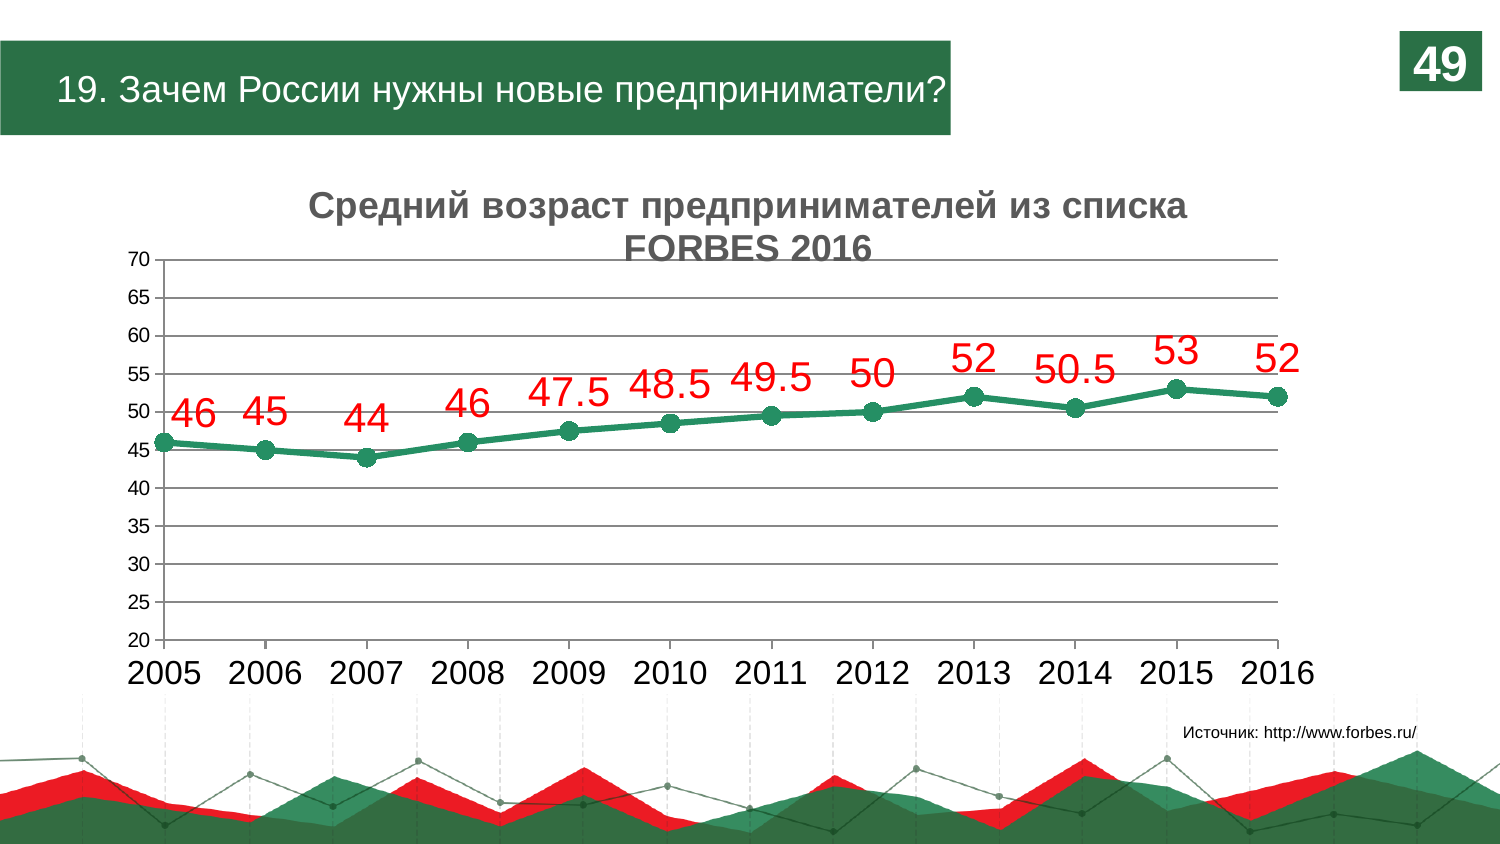

49

19. Зачем России нужны новые предприниматели?

### Chart: Средний возраст предпринимателей из списка FORBES 2016

| Category | возраст |
|---|---|
| 2005 | 46.0 |
| 2006 | 45.0 |
| 2007 | 44.0 |
| 2008 | 46.0 |
| 2009 | 47.5 |
| 2010 | 48.5 |
| 2011 | 49.5 |
| 2012 | 50.0 |
| 2013 | 52.0 |
| 2014 | 50.5 |
| 2015 | 53.0 |
| 2016 | 52.0 |
Источник: http://www.forbes.ru/